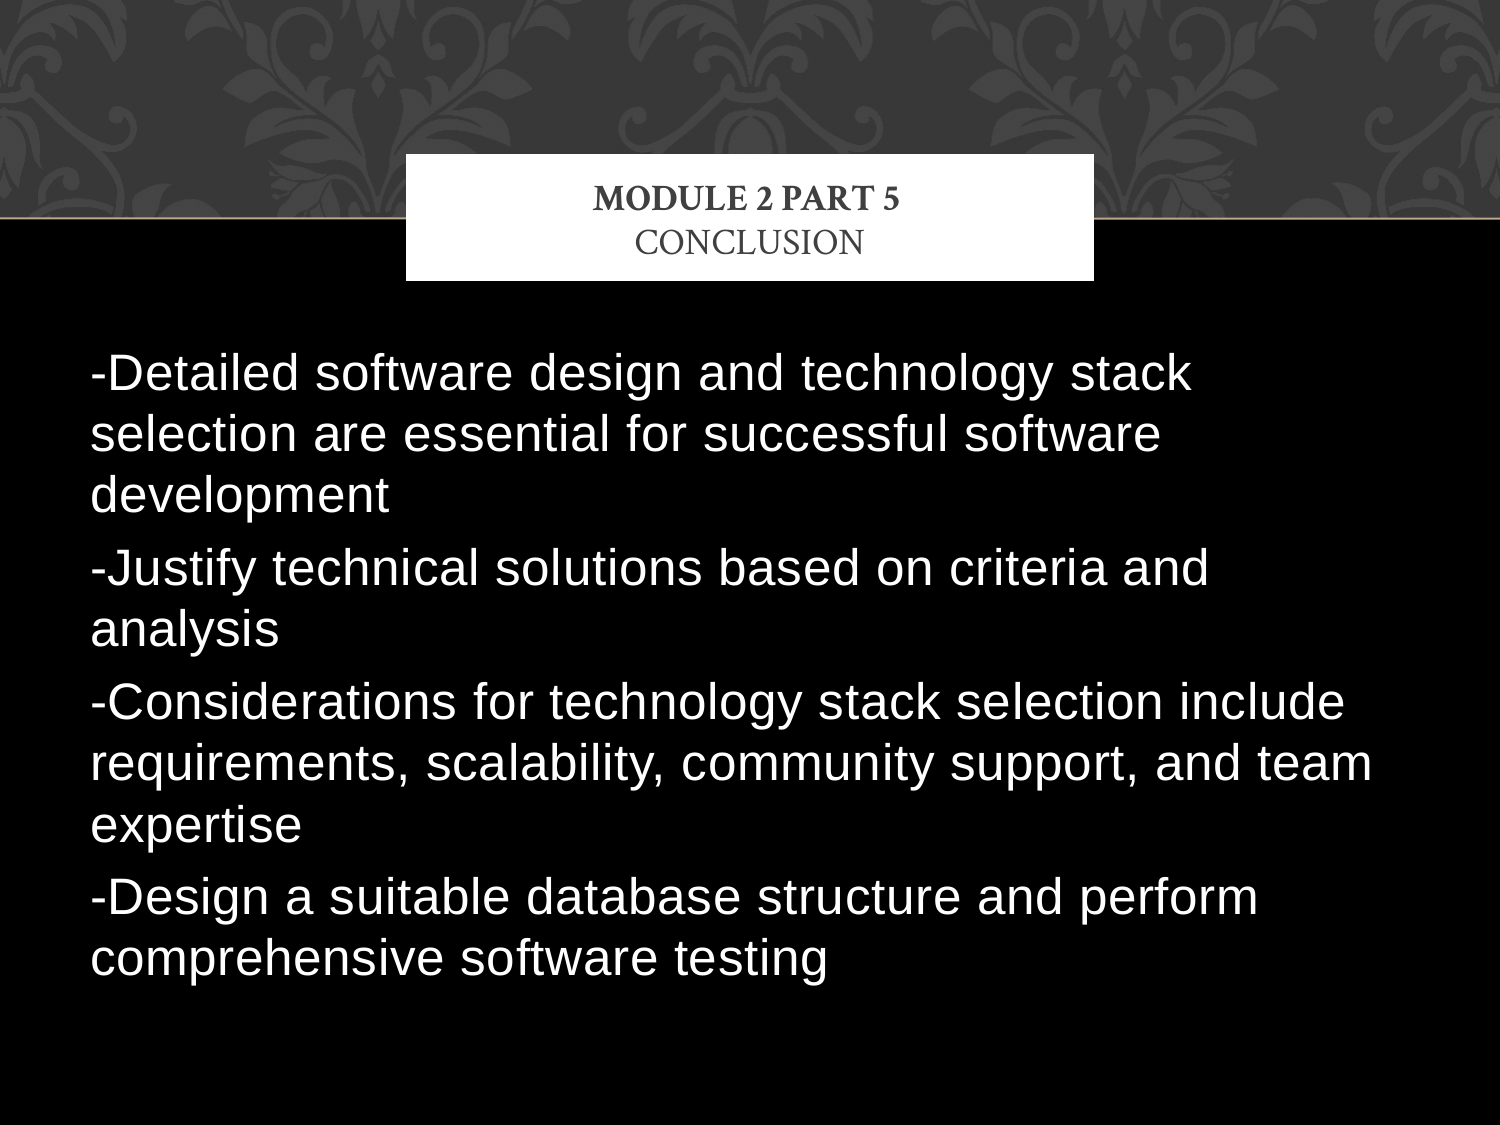

# MODULE 2 PART 5 Conclusion
-Detailed software design and technology stack selection are essential for successful software development
-Justify technical solutions based on criteria and analysis
-Considerations for technology stack selection include requirements, scalability, community support, and team expertise
-Design a suitable database structure and perform comprehensive software testing